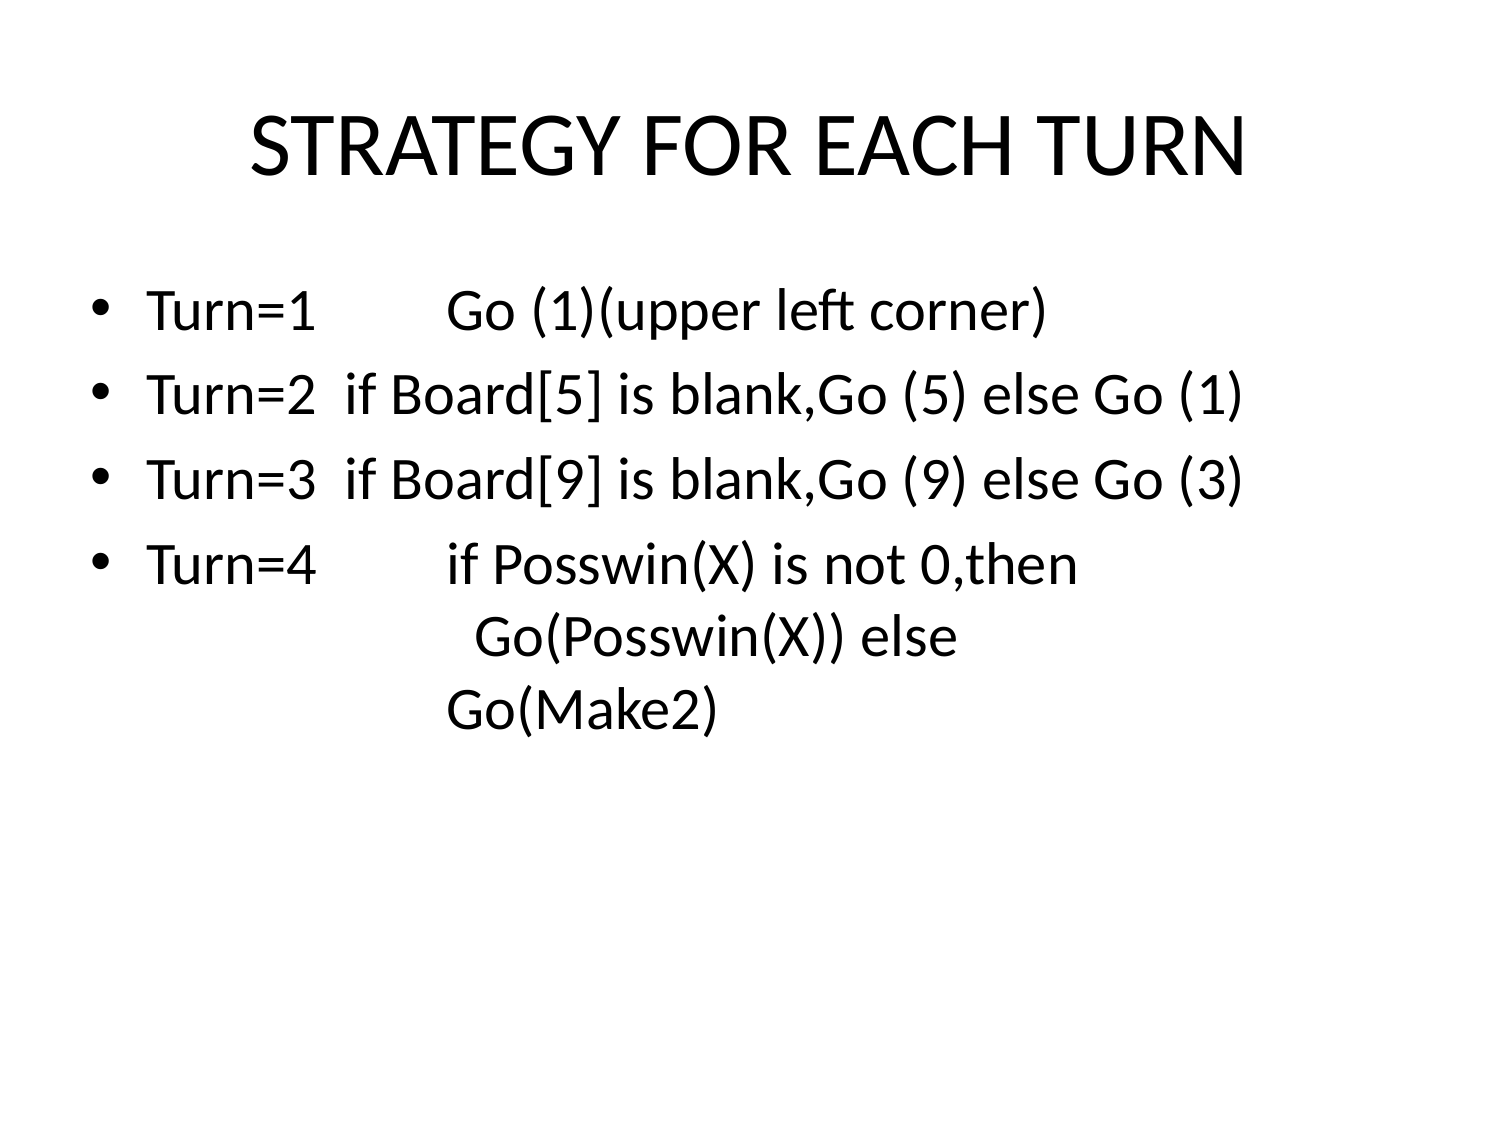

# STRATEGY FOR EACH TURN
Turn=1	Go (1)(upper left corner)
Turn=2  if Board[5] is blank,Go (5) else Go (1)
Turn=3  if Board[9] is blank,Go (9) else Go (3)
Turn=4	if Posswin(X) is not 0,then 			             Go(Posswin(X)) else 					Go(Make2)